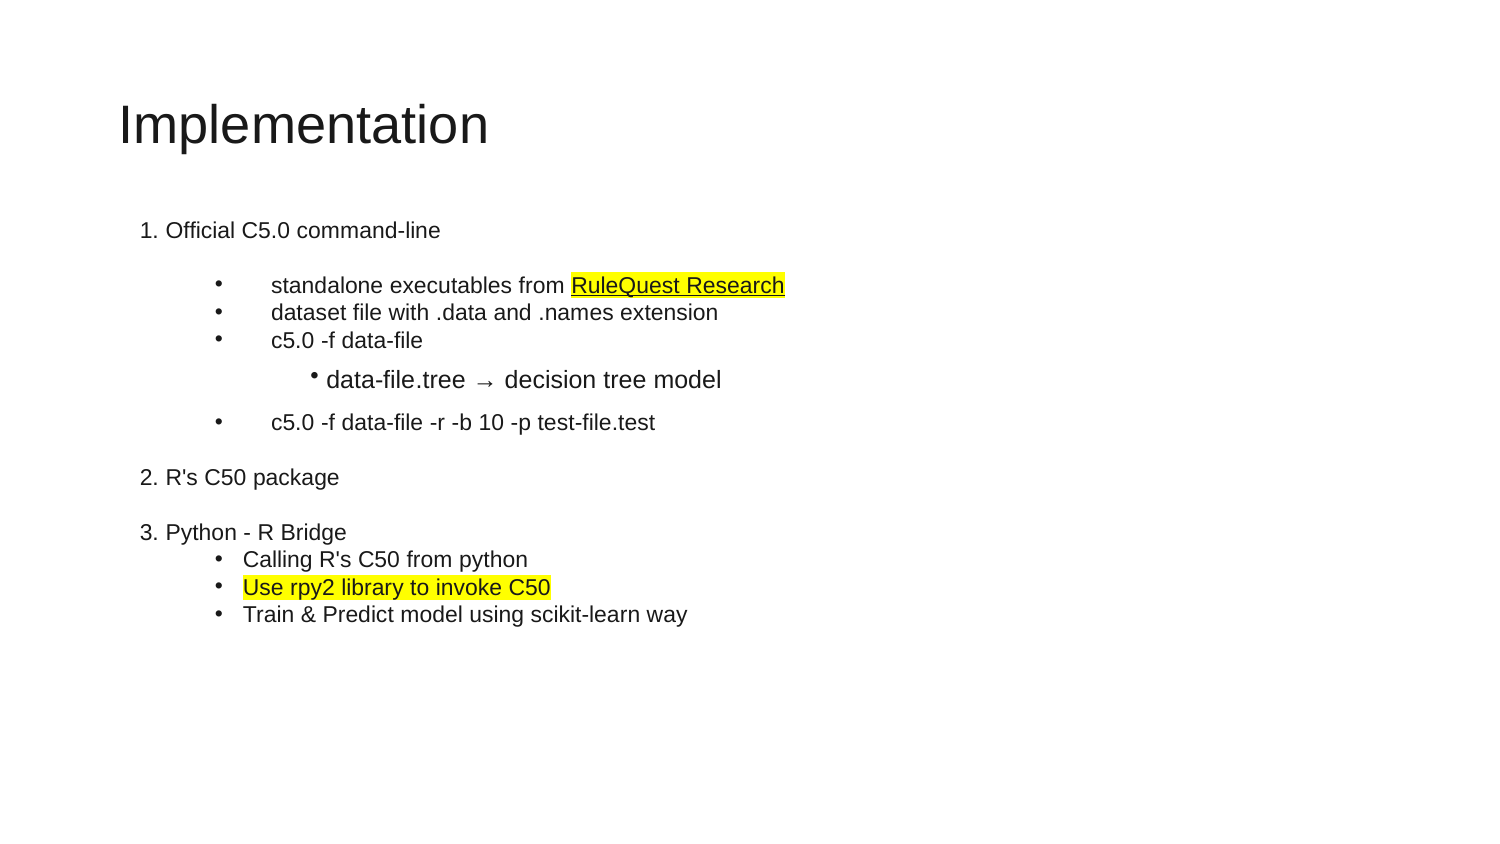

Implementation
1. Official C5.0 command-line

standalone executables from RuleQuest Research
dataset file with .data and .names extension
c5.0 -f data-file

c5.0 -f data-file -r -b 10 -p test-file.test

2. R's C50 package

3. Python - R Bridge
Calling R's C50 from python
Use rpy2 library to invoke C50
Train & Predict model using scikit-learn way

 data-file.tree → decision tree model